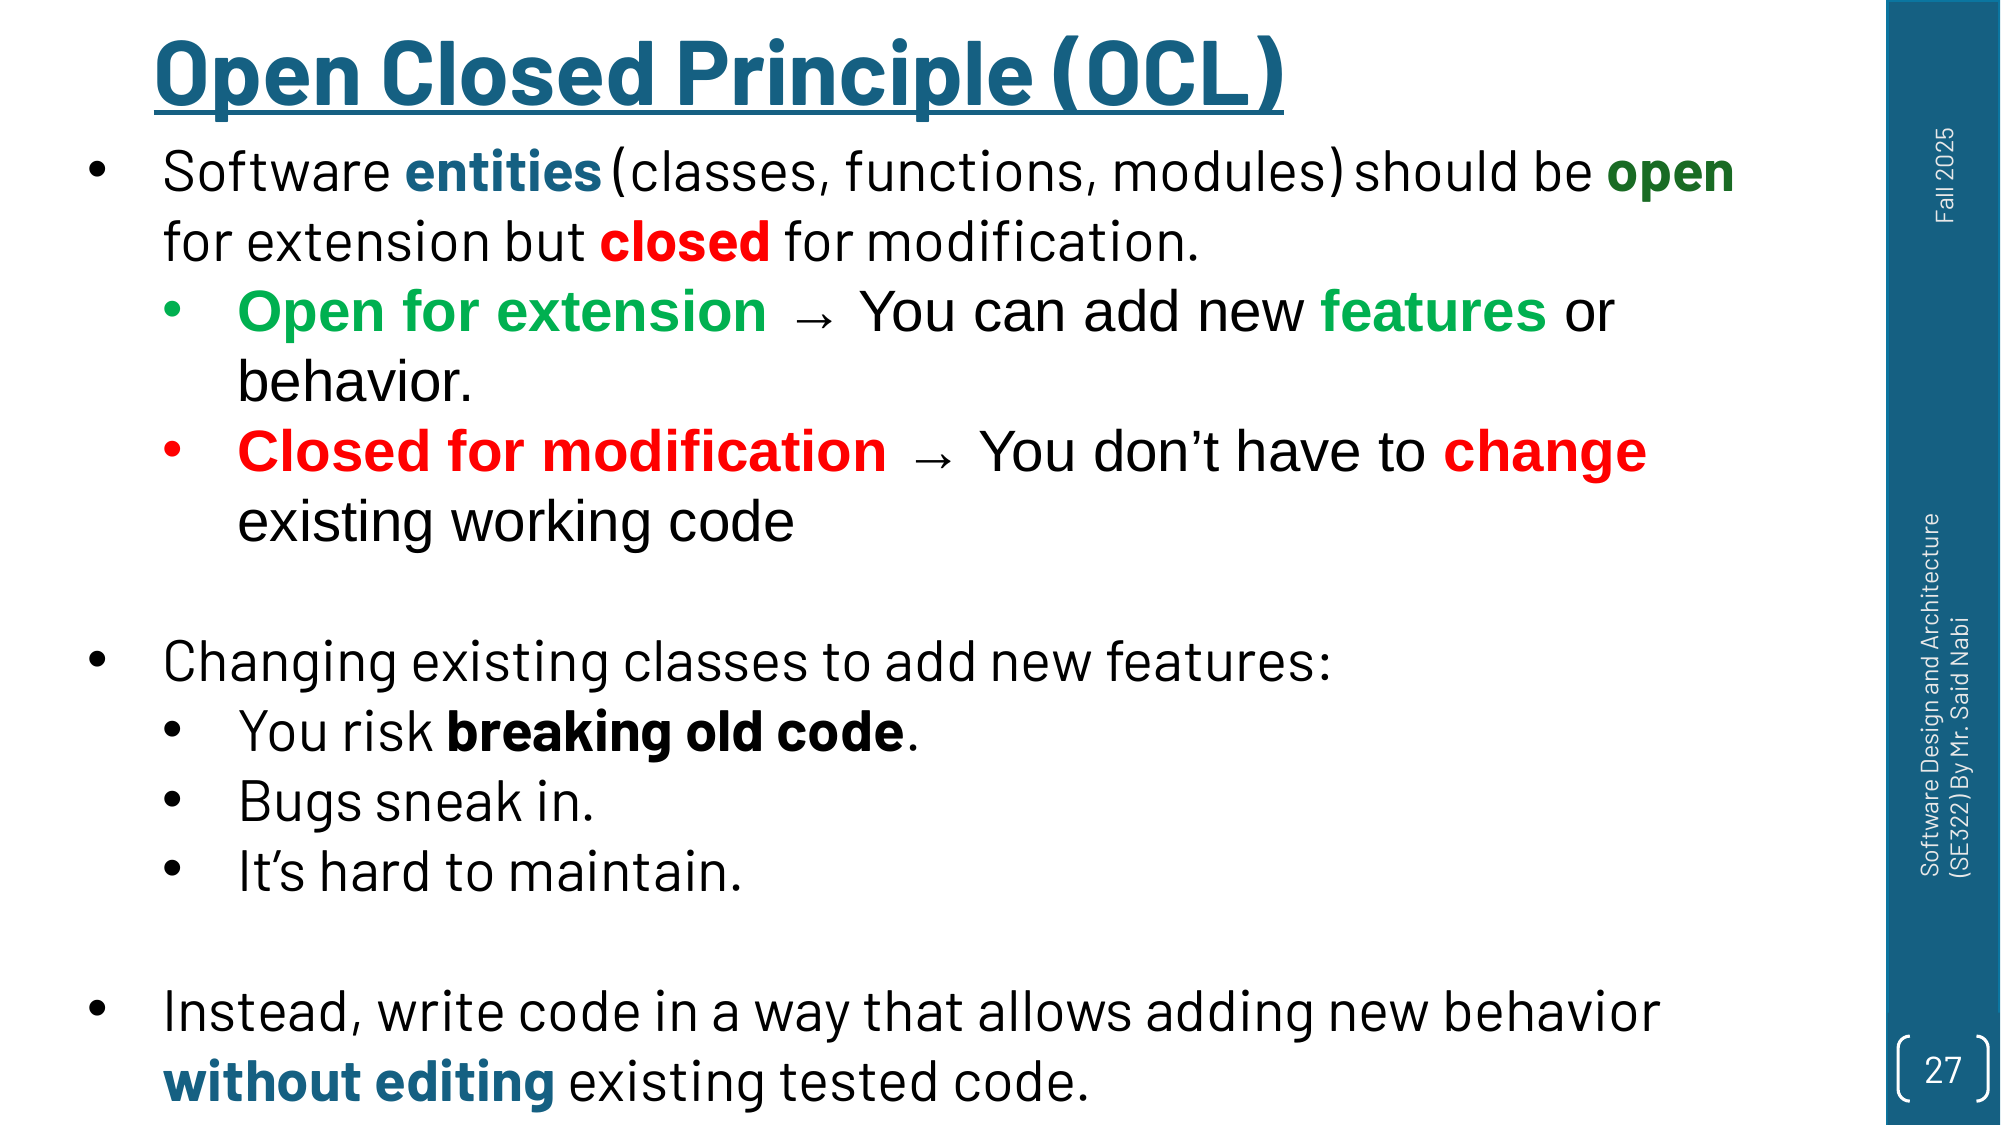

Open Closed Principle (OCL)
Software entities (classes, functions, modules) should be open for extension but closed for modification.
Open for extension → You can add new features or behavior.
Closed for modification → You don’t have to change existing working code

Changing existing classes to add new features:
You risk breaking old code.
Bugs sneak in.
It’s hard to maintain.

Instead, write code in a way that allows adding new behavior without editing existing tested code.